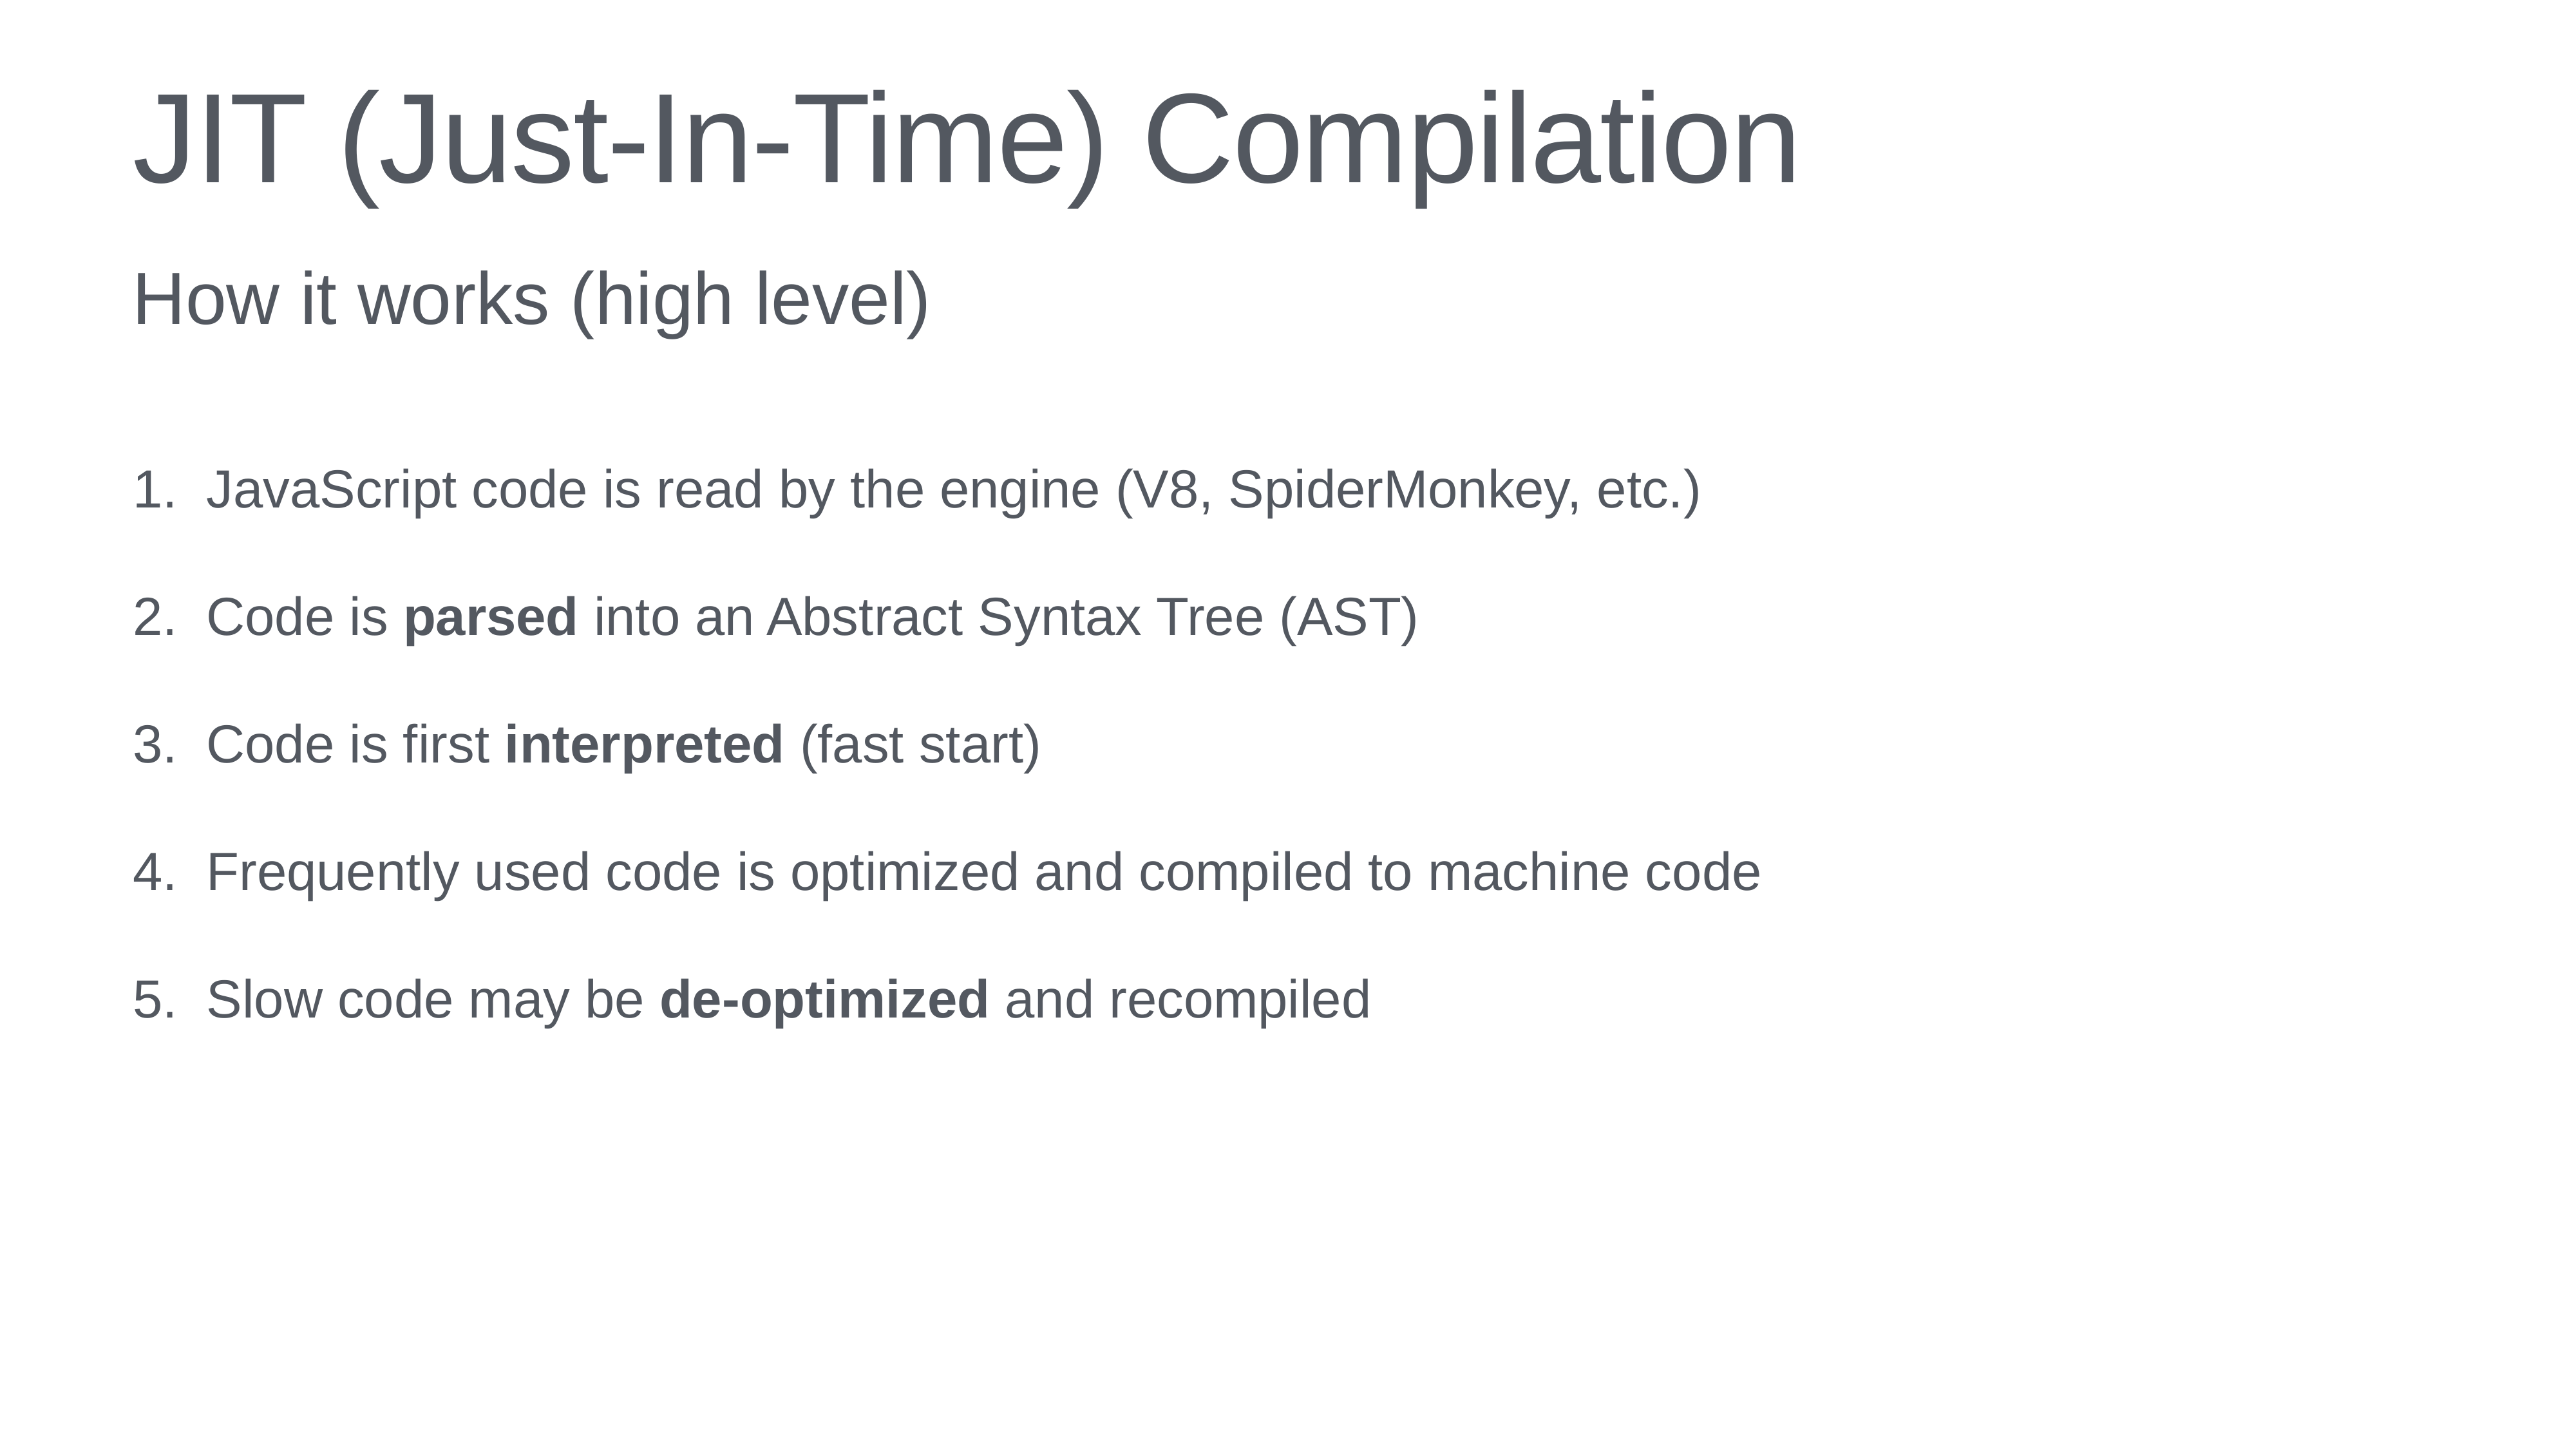

# JIT (Just-In-Time) Compilation
How it works (high level)
JavaScript code is read by the engine (V8, SpiderMonkey, etc.)
Code is parsed into an Abstract Syntax Tree (AST)
Code is first interpreted (fast start)
Frequently used code is optimized and compiled to machine code
Slow code may be de-optimized and recompiled